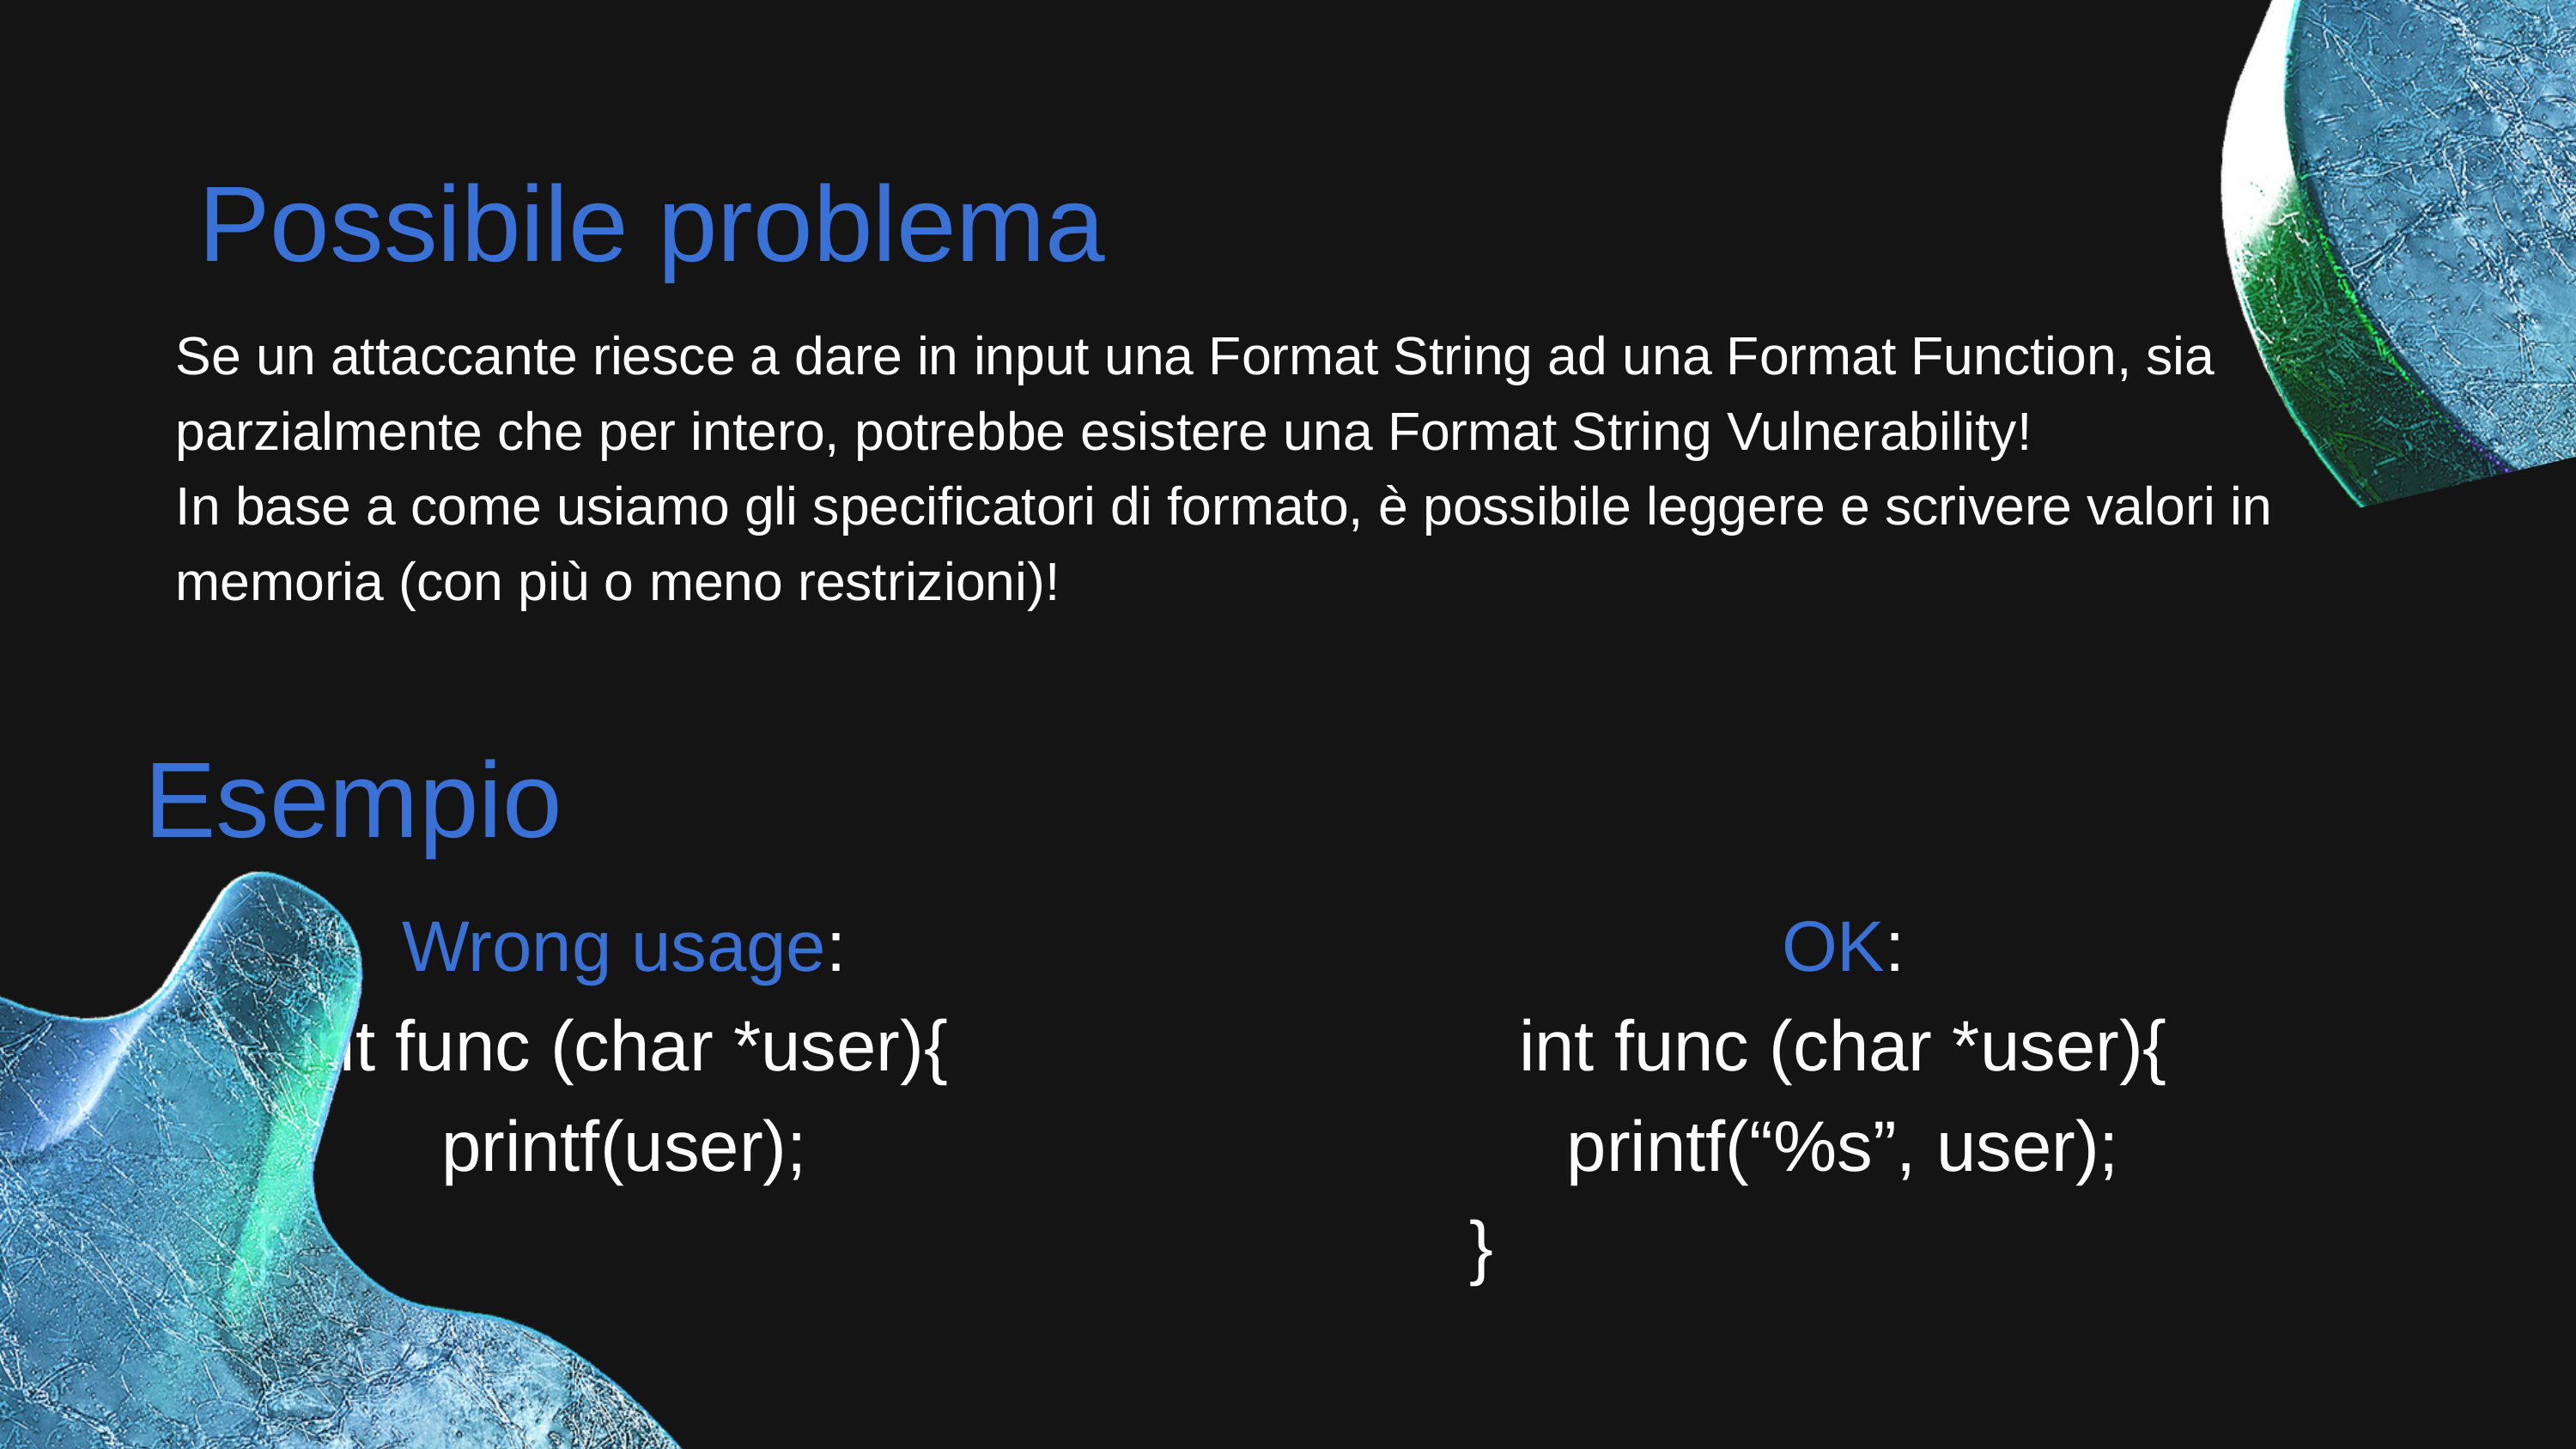

Possibile problema
Se un attaccante riesce a dare in input una Format String ad una Format Function, sia parzialmente che per intero, potrebbe esistere una Format String Vulnerability!
In base a come usiamo gli specificatori di formato, è possibile leggere e scrivere valori in memoria (con più o meno restrizioni)!
Esempio

Wrong usage:
int func (char *user){
printf(user);
}
OK:
int func (char *user){
printf(“%s”, user);
}